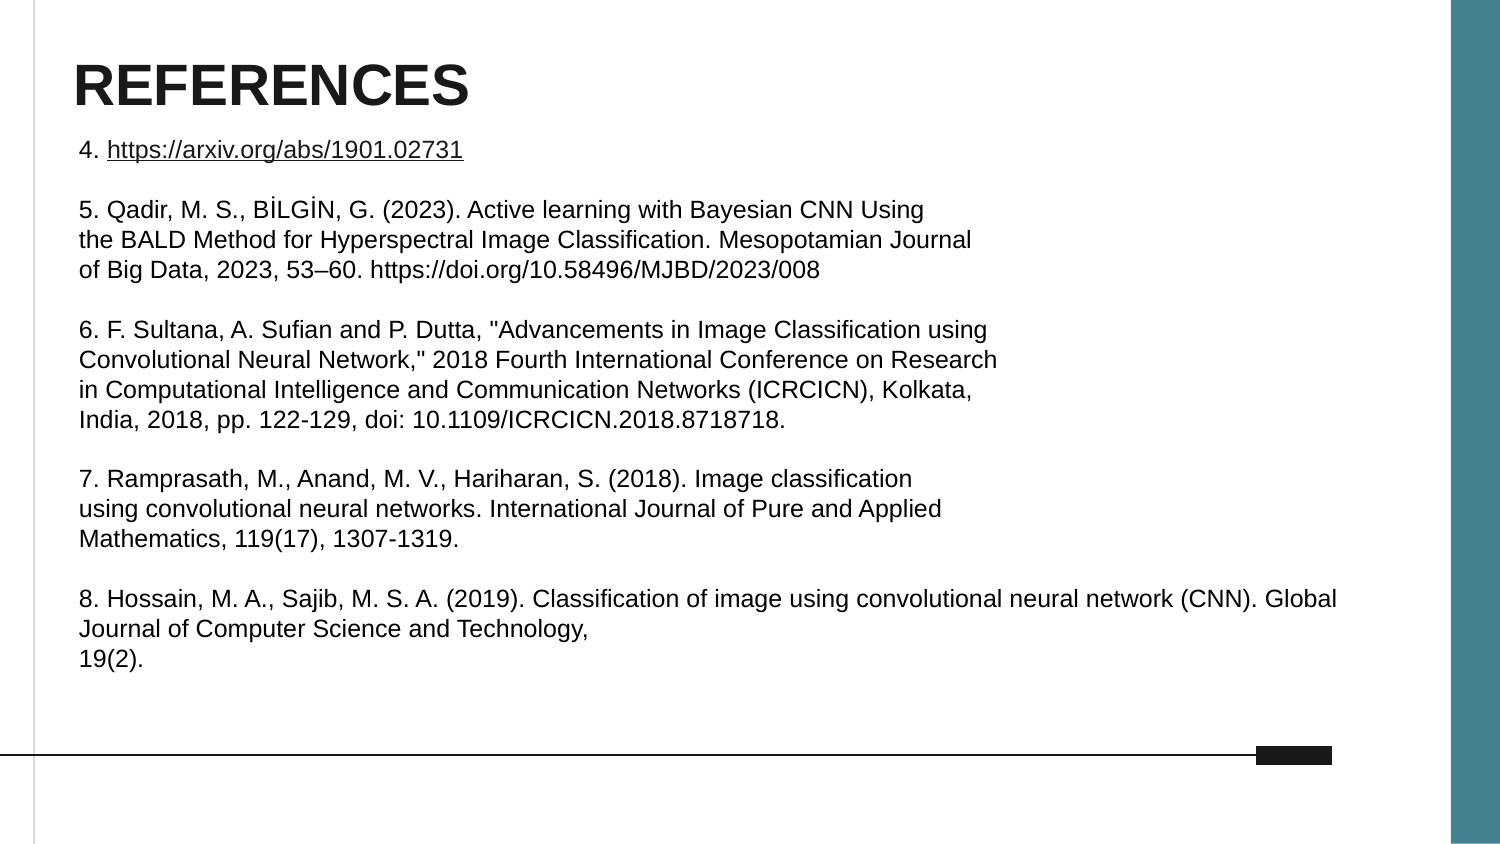

# REFERENCES
4. https://arxiv.org/abs/1901.02731

5. Qadir, M. S., BİLGİN, G. (2023). Active learning with Bayesian CNN Using
the BALD Method for Hyperspectral Image Classification. Mesopotamian Journal
of Big Data, 2023, 53–60. https://doi.org/10.58496/MJBD/2023/008

6. F. Sultana, A. Sufian and P. Dutta, "Advancements in Image Classification using
Convolutional Neural Network," 2018 Fourth International Conference on Research
in Computational Intelligence and Communication Networks (ICRCICN), Kolkata,
India, 2018, pp. 122-129, doi: 10.1109/ICRCICN.2018.8718718.

7. Ramprasath, M., Anand, M. V., Hariharan, S. (2018). Image classification
using convolutional neural networks. International Journal of Pure and Applied
Mathematics, 119(17), 1307-1319.

8. Hossain, M. A., Sajib, M. S. A. (2019). Classification of image using convolutional neural network (CNN). Global Journal of Computer Science and Technology,
19(2).